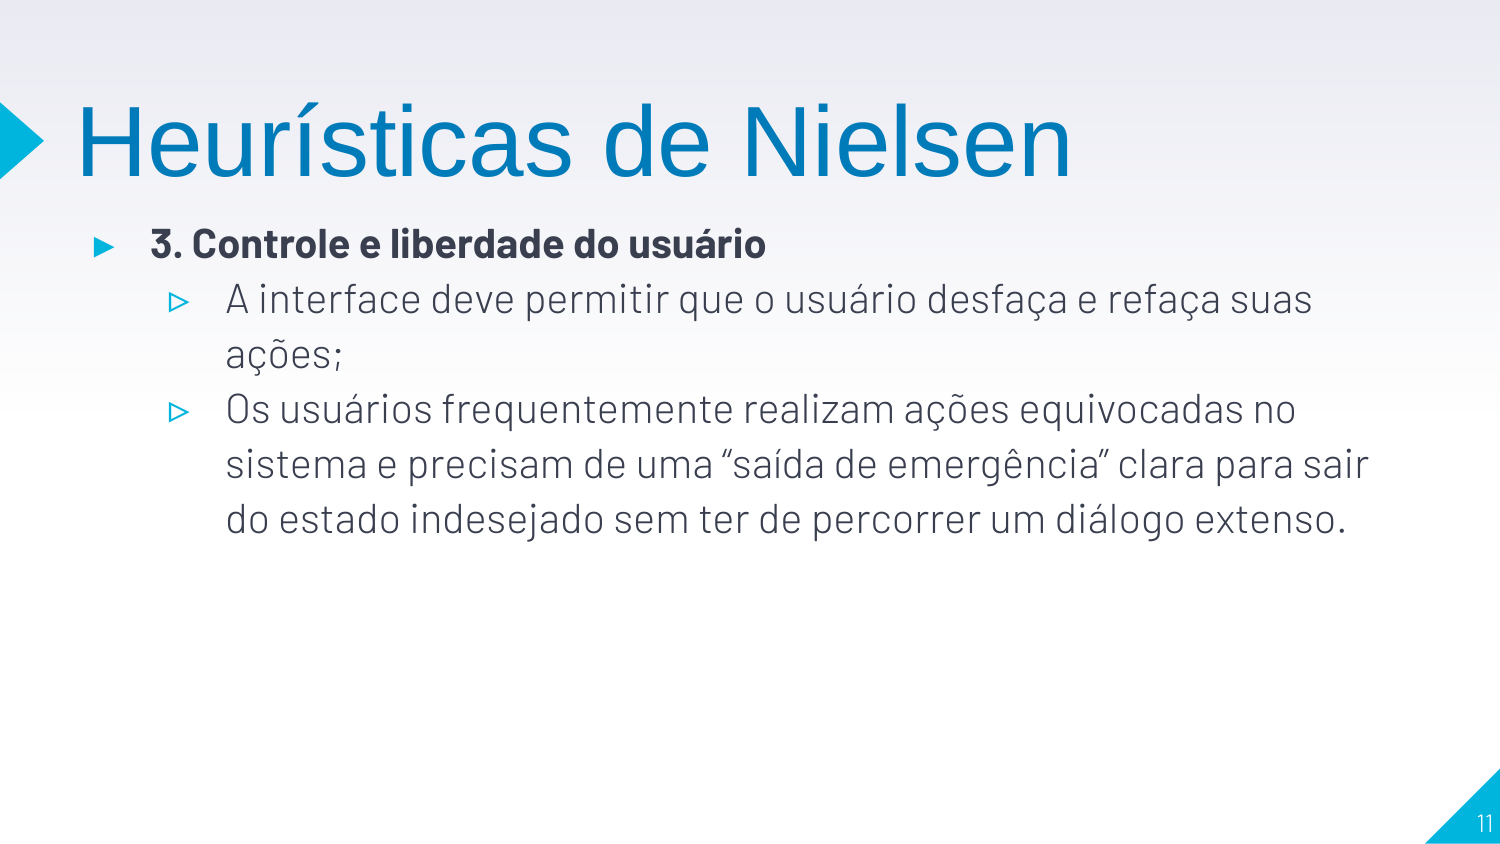

# Heurísticas de Nielsen
3. Controle e liberdade do usuário
A interface deve permitir que o usuário desfaça e refaça suas ações;
Os usuários frequentemente realizam ações equivocadas no sistema e precisam de uma “saída de emergência” clara para sair do estado indesejado sem ter de percorrer um diálogo extenso.
11